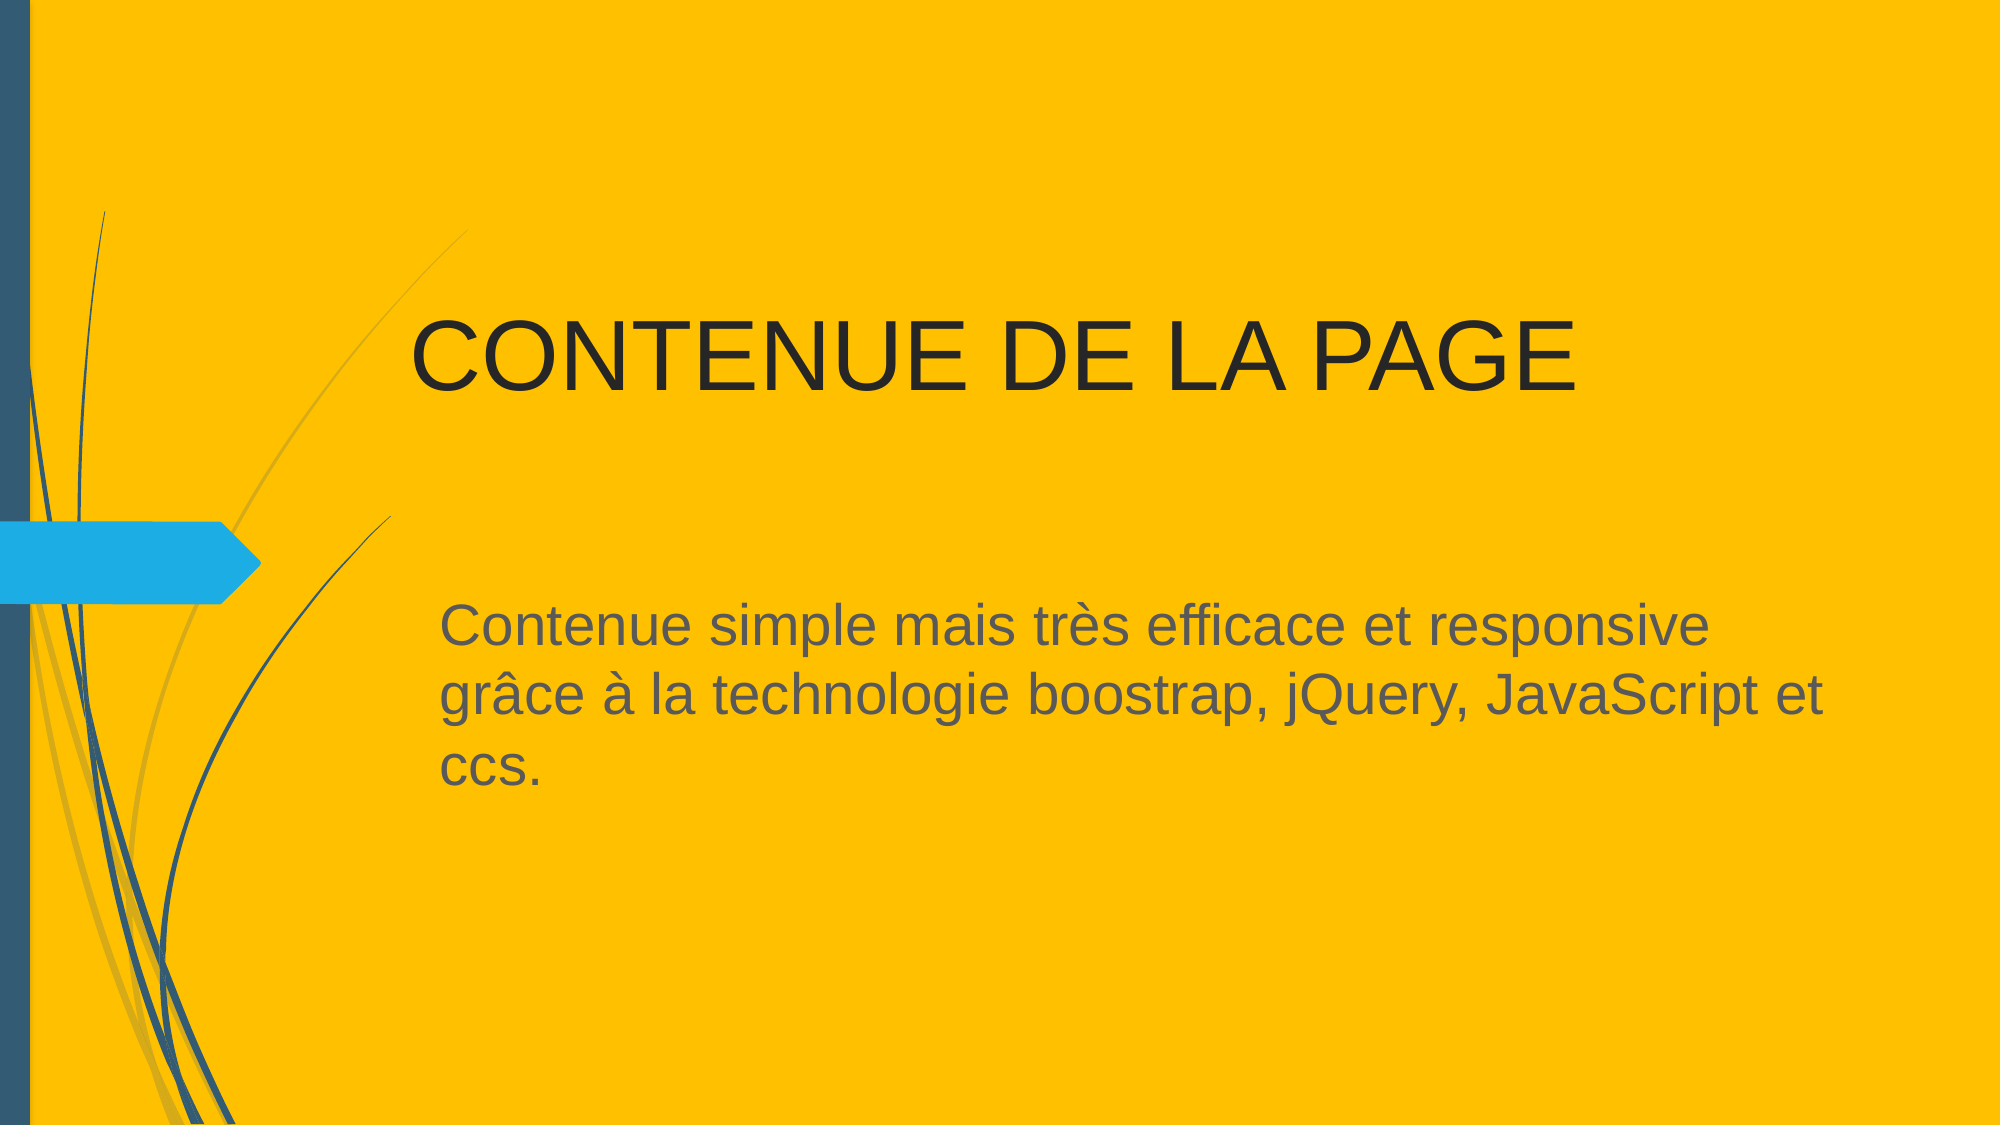

# CONTENUE DE LA PAGE
Contenue simple mais très efficace et responsive grâce à la technologie boostrap, jQuery, JavaScript et ccs.